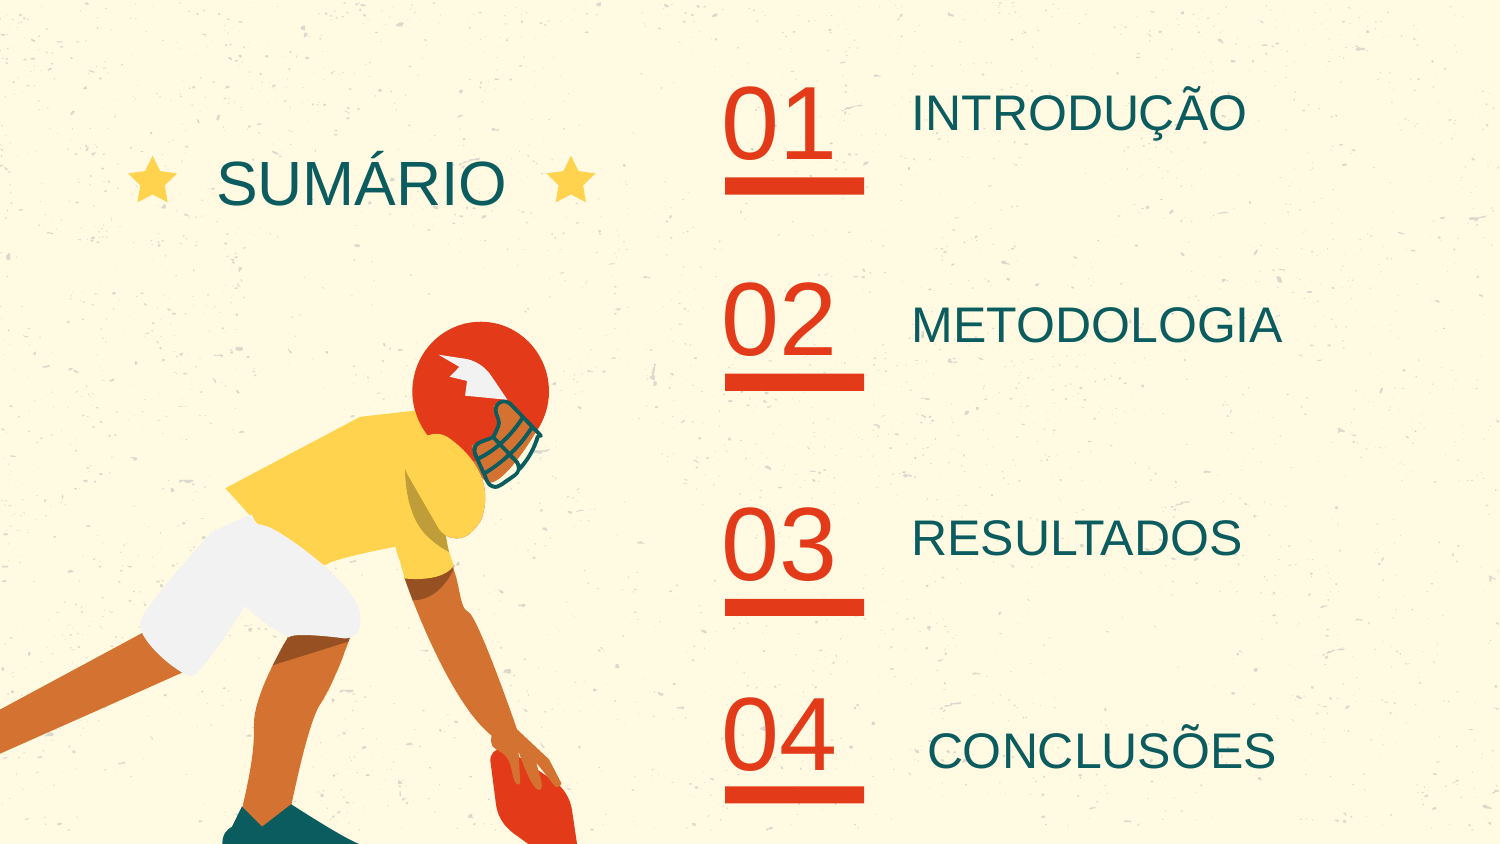

01
# INTRODUÇÃO
SUMÁRIO

02
METODOLOGIA

03
RESULTADOS

04
CONCLUSÕES